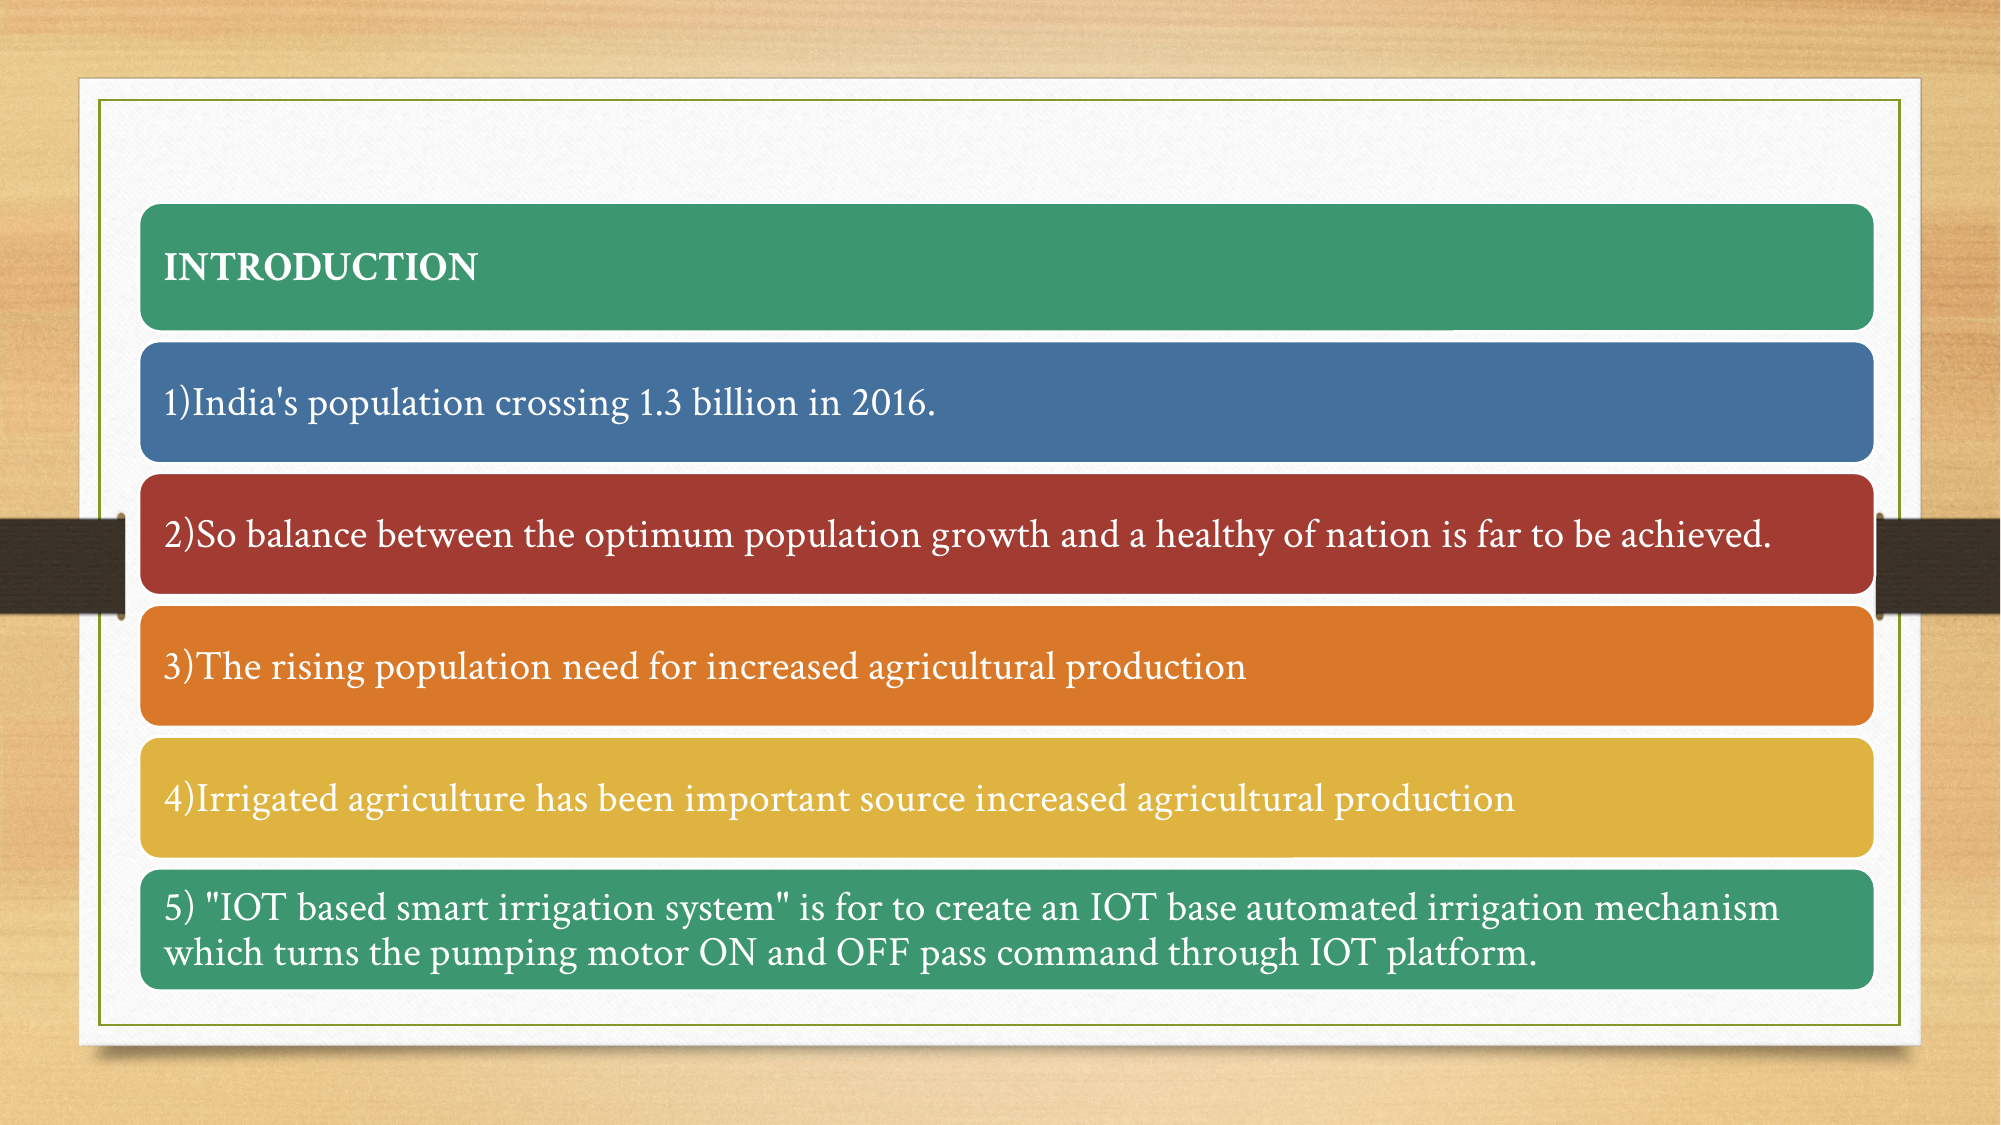

INTRODUCTION
1)India's population crossing 1.3 billion in 2016.
2)So balance between the optimum population growth and a healthy of nation is far to be achieved.
3)The rising population need for increased agricultural production
4)Irrigated agriculture has been important source increased agricultural production
5) "IOT based smart irrigation system" is for to create an IOT base automated irrigation mechanism which turns the pumping motor ON and OFF pass command through IOT platform.